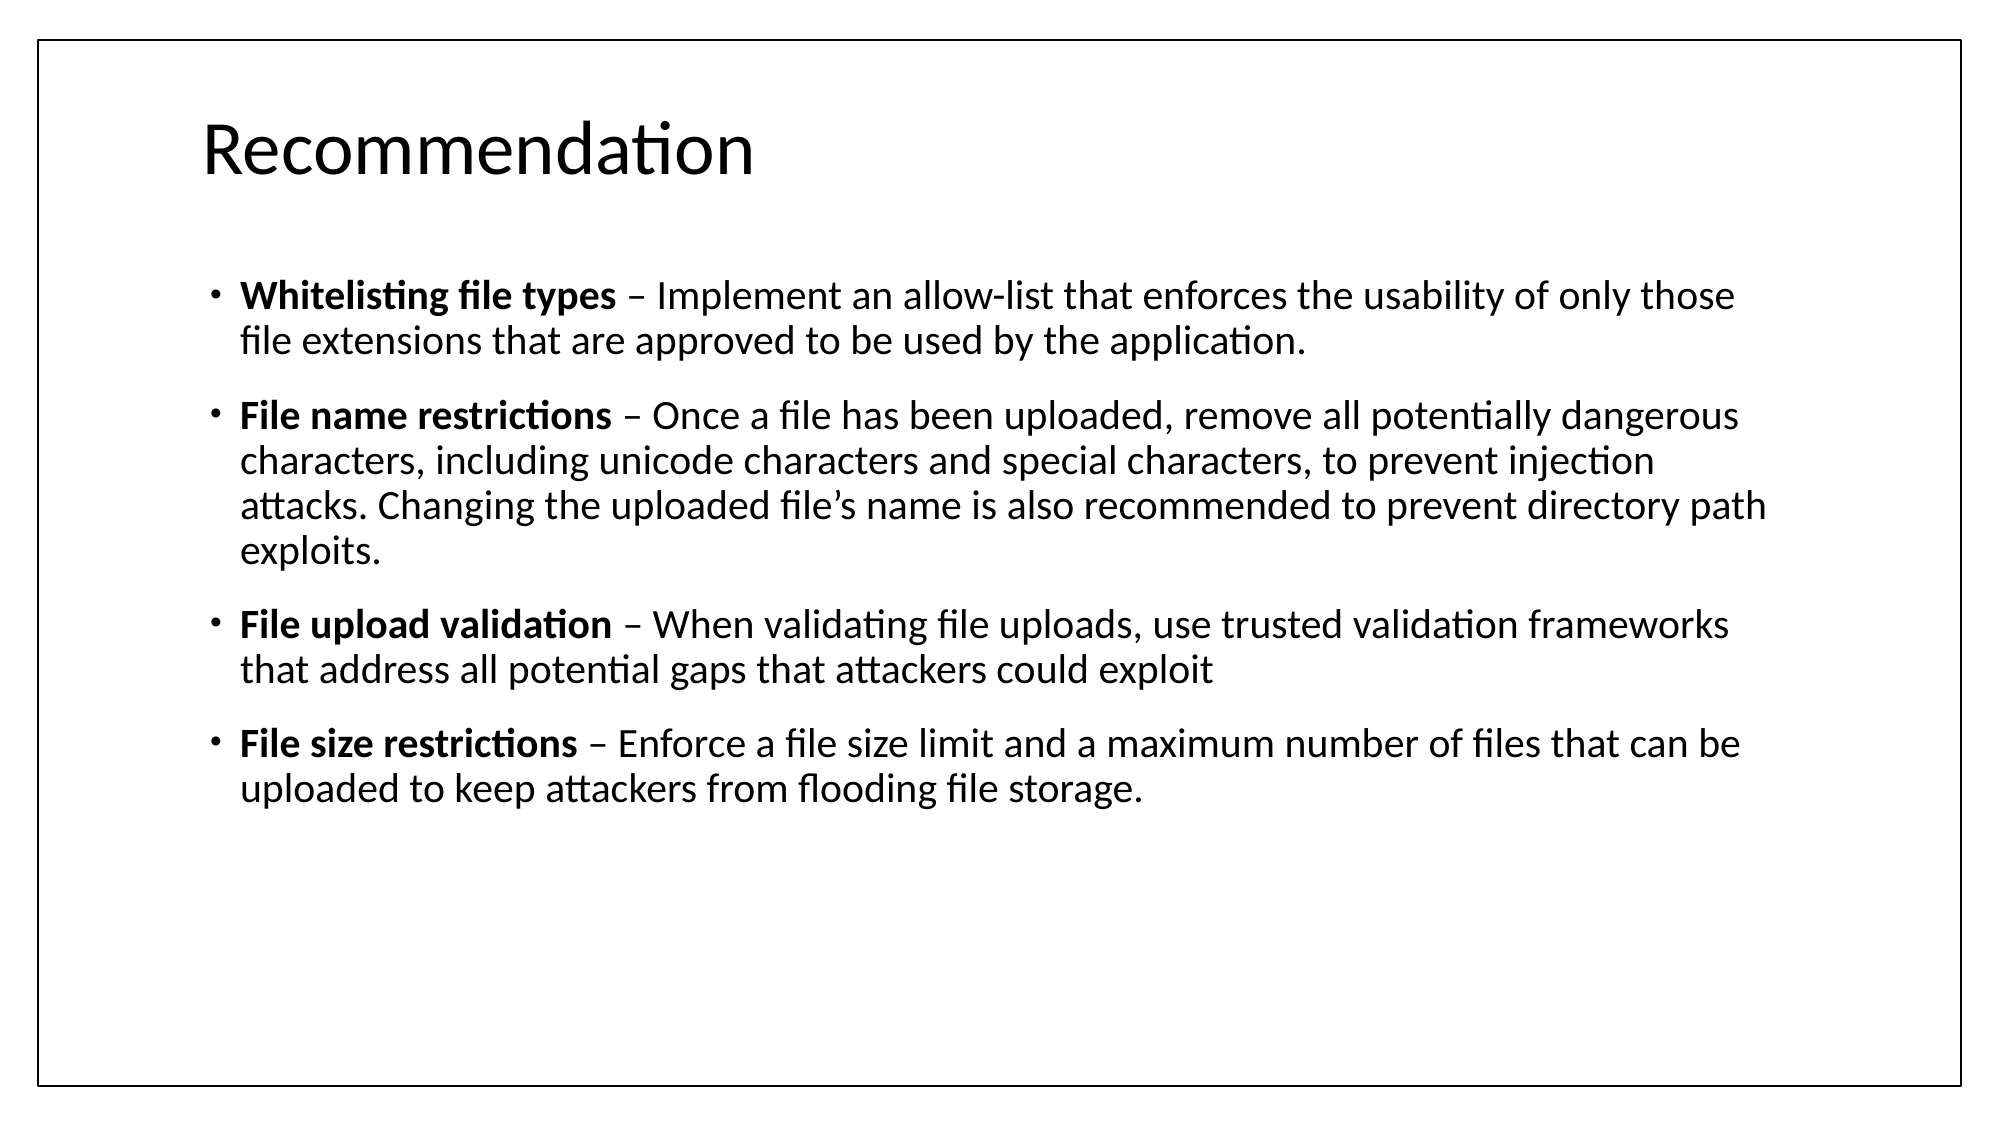

# Recommendation
Whitelisting file types – Implement an allow-list that enforces the usability of only those file extensions that are approved to be used by the application.
File name restrictions – Once a file has been uploaded, remove all potentially dangerous characters, including unicode characters and special characters, to prevent injection attacks. Changing the uploaded file’s name is also recommended to prevent directory path exploits.
File upload validation – When validating file uploads, use trusted validation frameworks that address all potential gaps that attackers could exploit
File size restrictions – Enforce a file size limit and a maximum number of files that can be uploaded to keep attackers from flooding file storage.